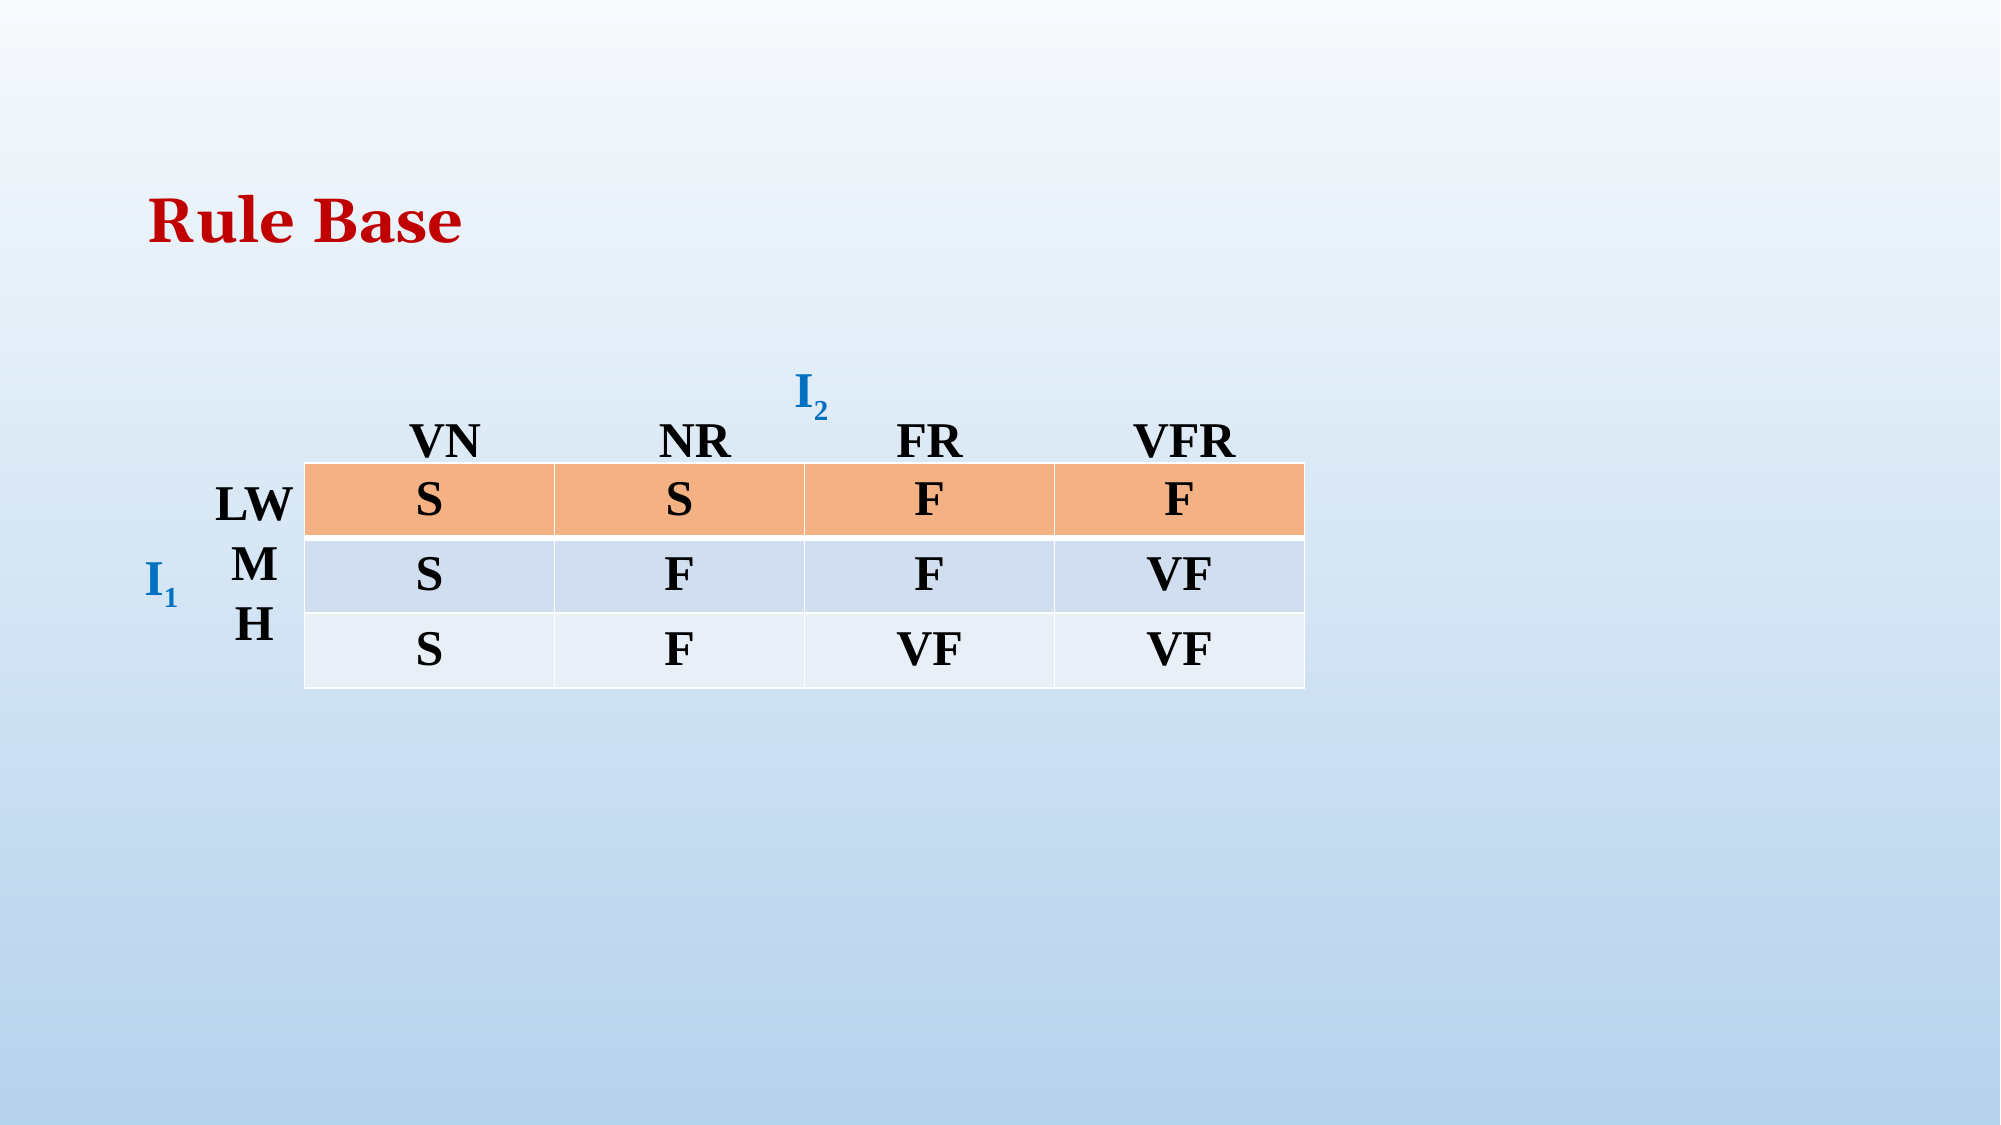

Rule Base
I2
VN	        NR 	   FR	          VFR
LW
M
H
I1
| S | S | F | F |
| --- | --- | --- | --- |
| S | F | F | VF |
| S | F | VF | VF |